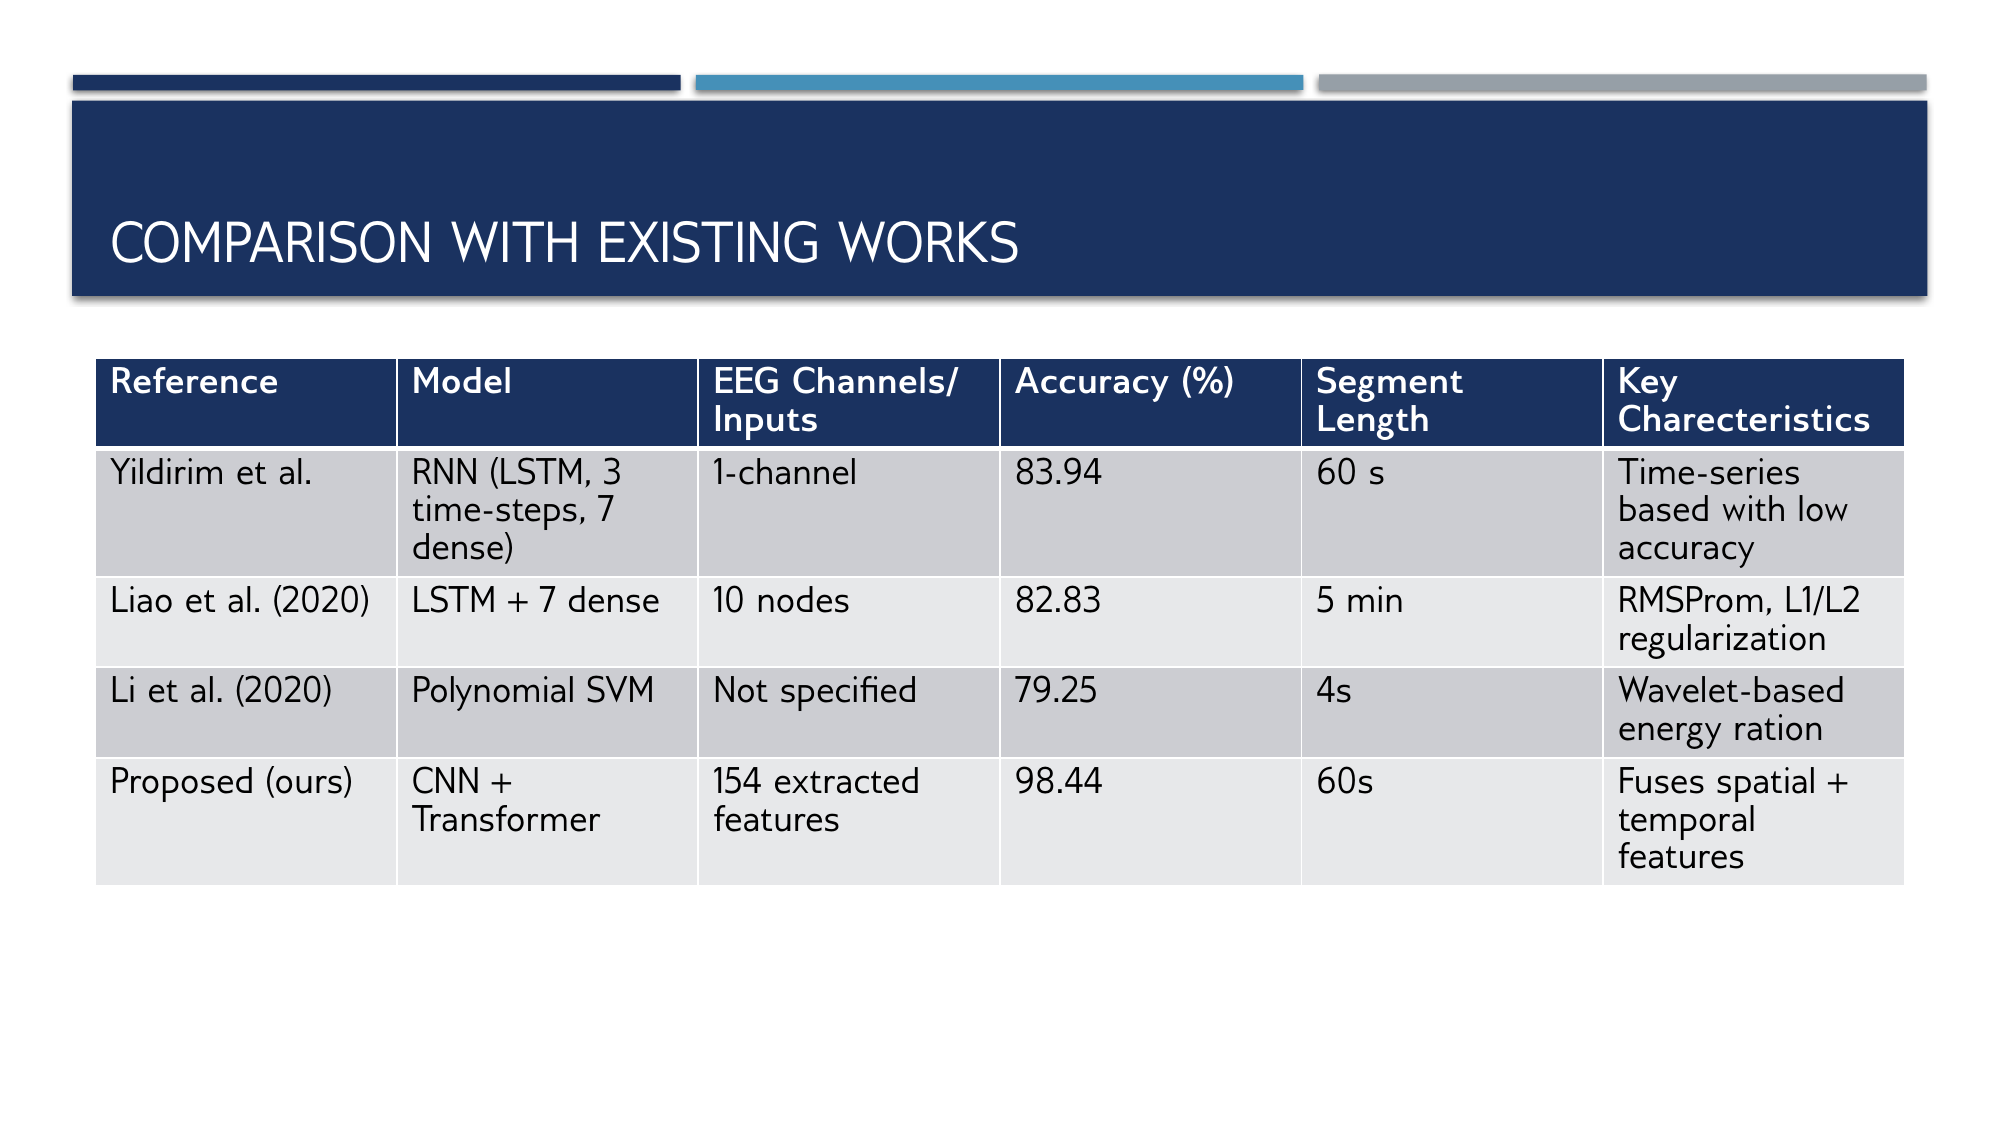

# Comparison with existing works
| Reference | Model | EEG Channels/ Inputs | Accuracy (%) | Segment Length | Key Charecteristics |
| --- | --- | --- | --- | --- | --- |
| Yildirim et al. | RNN (LSTM, 3 time-steps, 7 dense) | 1-channel | 83.94 | 60 s | Time-series based with low accuracy |
| Liao et al. (2020) | LSTM + 7 dense | 10 nodes | 82.83 | 5 min | RMSProm, L1/L2 regularization |
| Li et al. (2020) | Polynomial SVM | Not specified | 79.25 | 4s | Wavelet-based energy ration |
| Proposed (ours) | CNN + Transformer | 154 extracted features | 98.44 | 60s | Fuses spatial + temporal features |